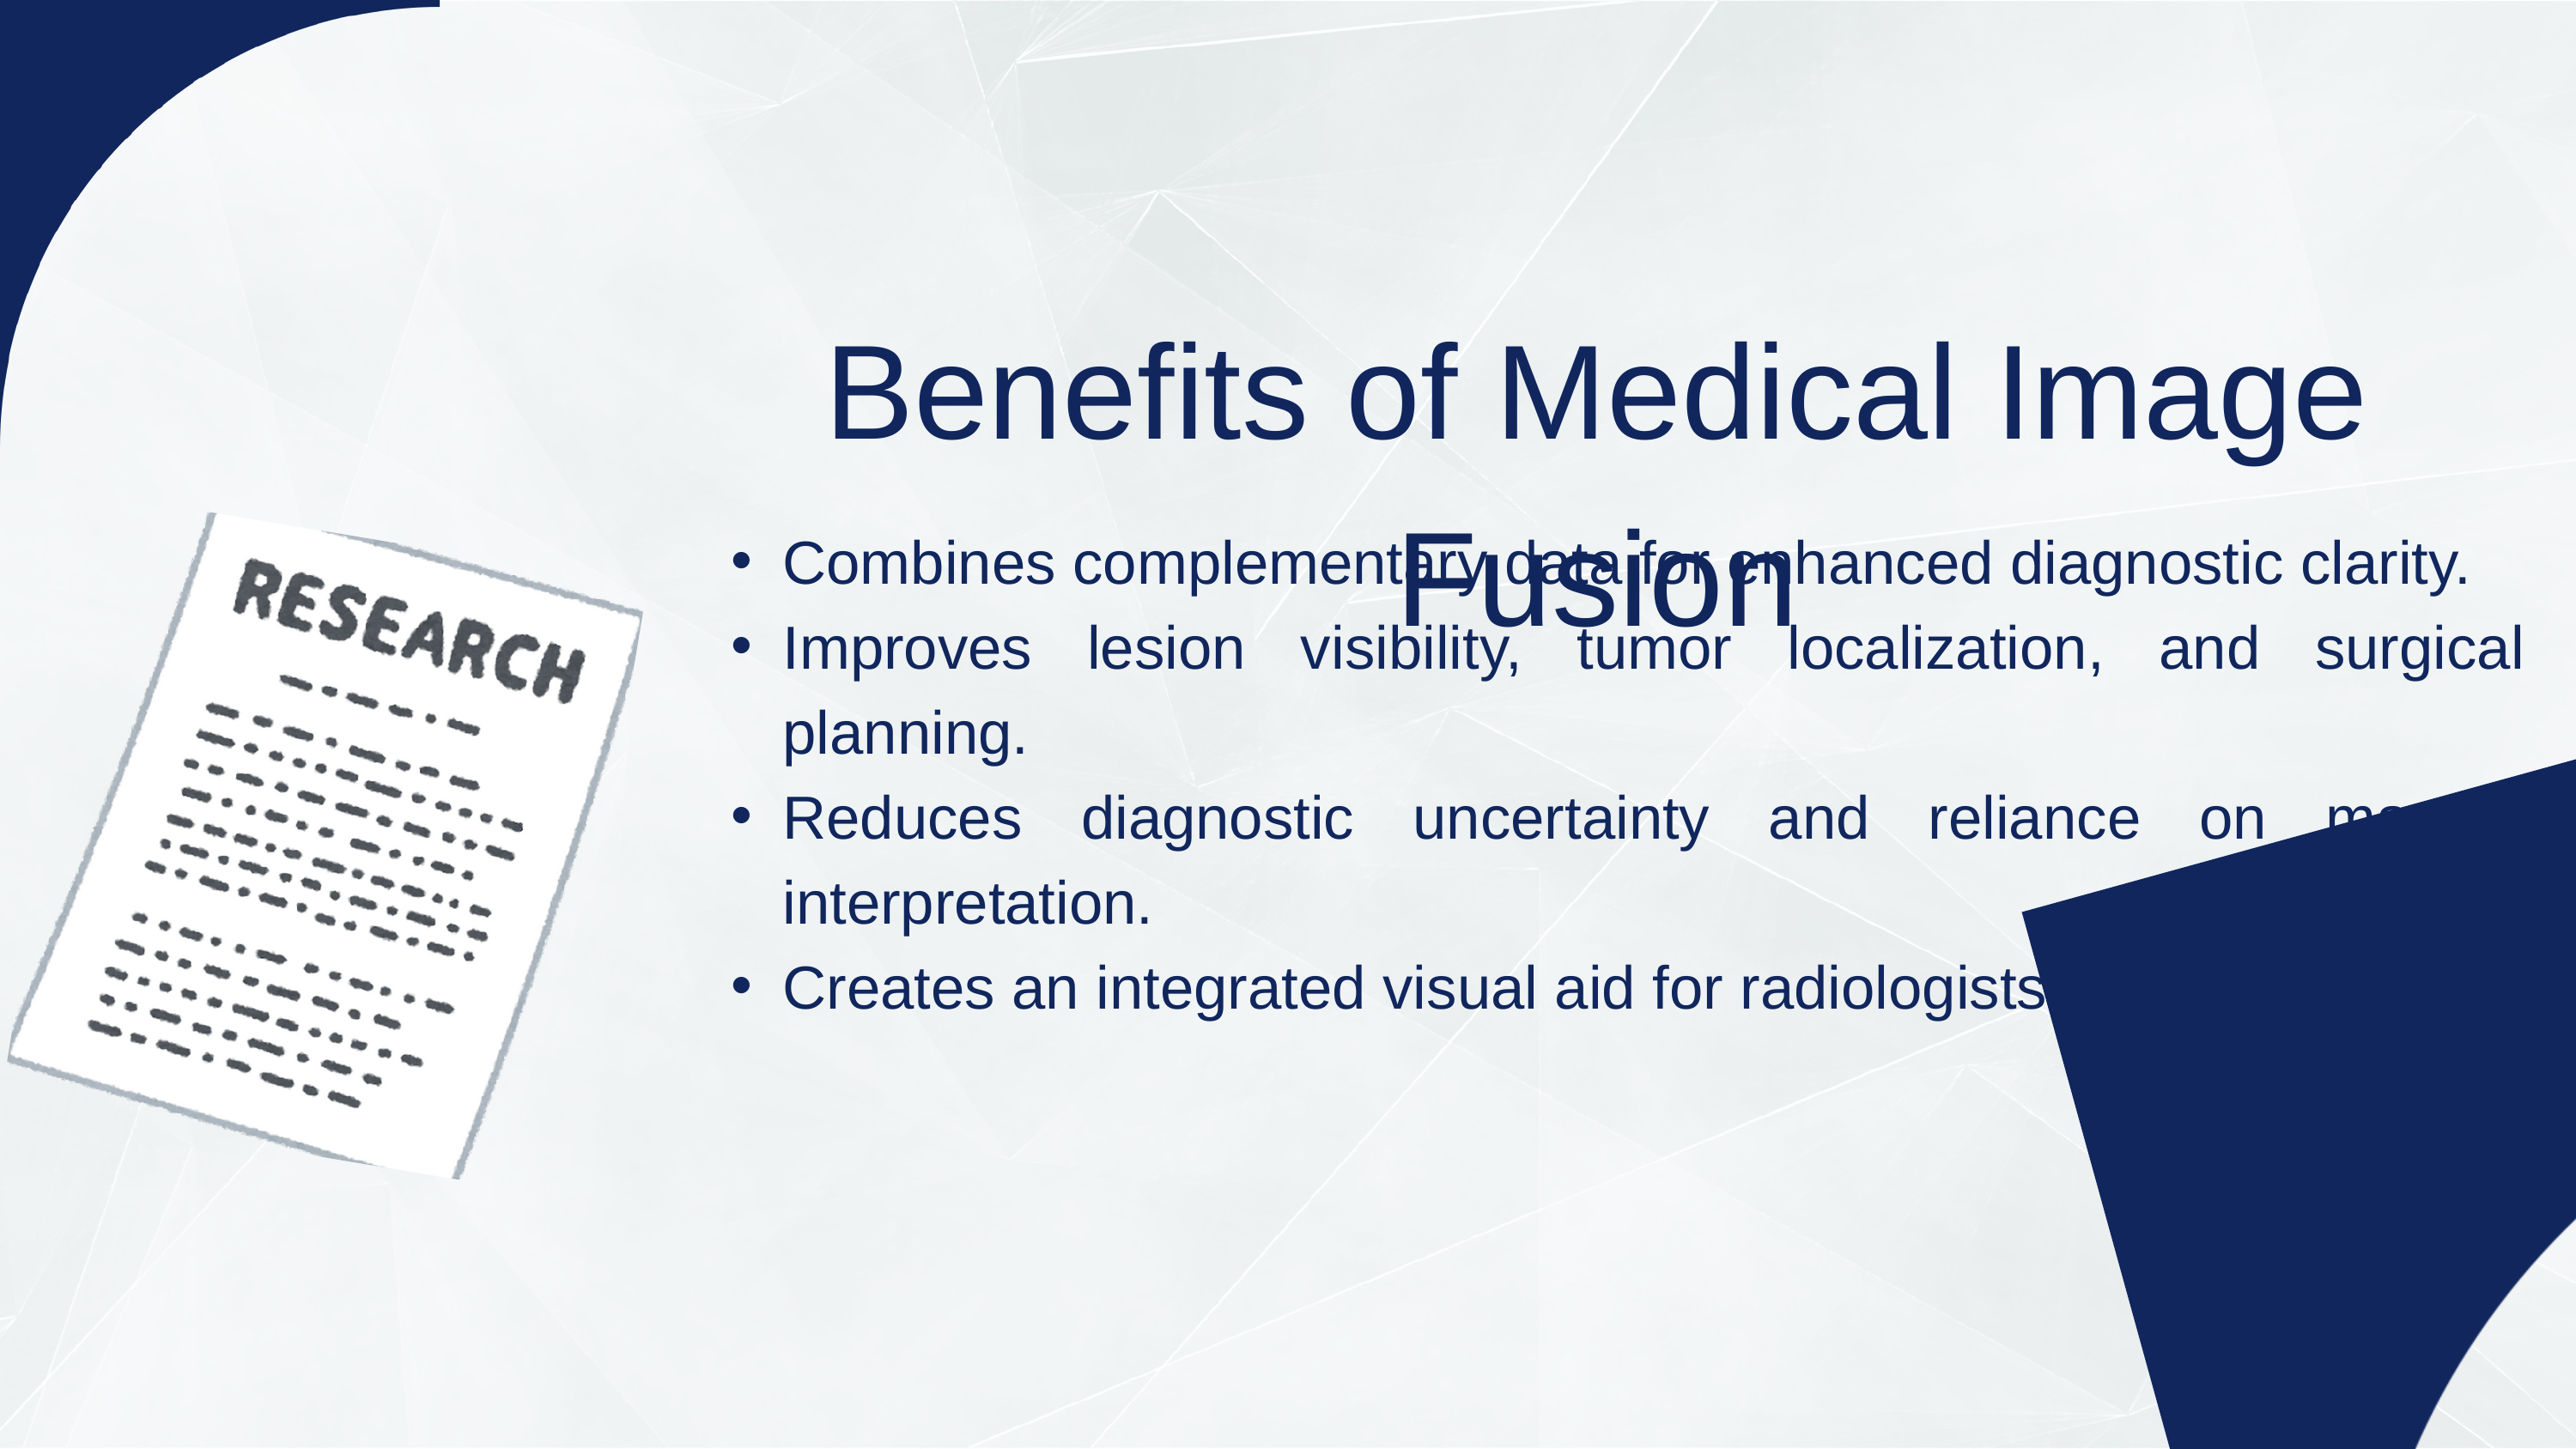

Benefits of Medical Image Fusion
Combines complementary data for enhanced diagnostic clarity.
Improves lesion visibility, tumor localization, and surgical planning.
Reduces diagnostic uncertainty and reliance on manual interpretation.
Creates an integrated visual aid for radiologists and surgeons.